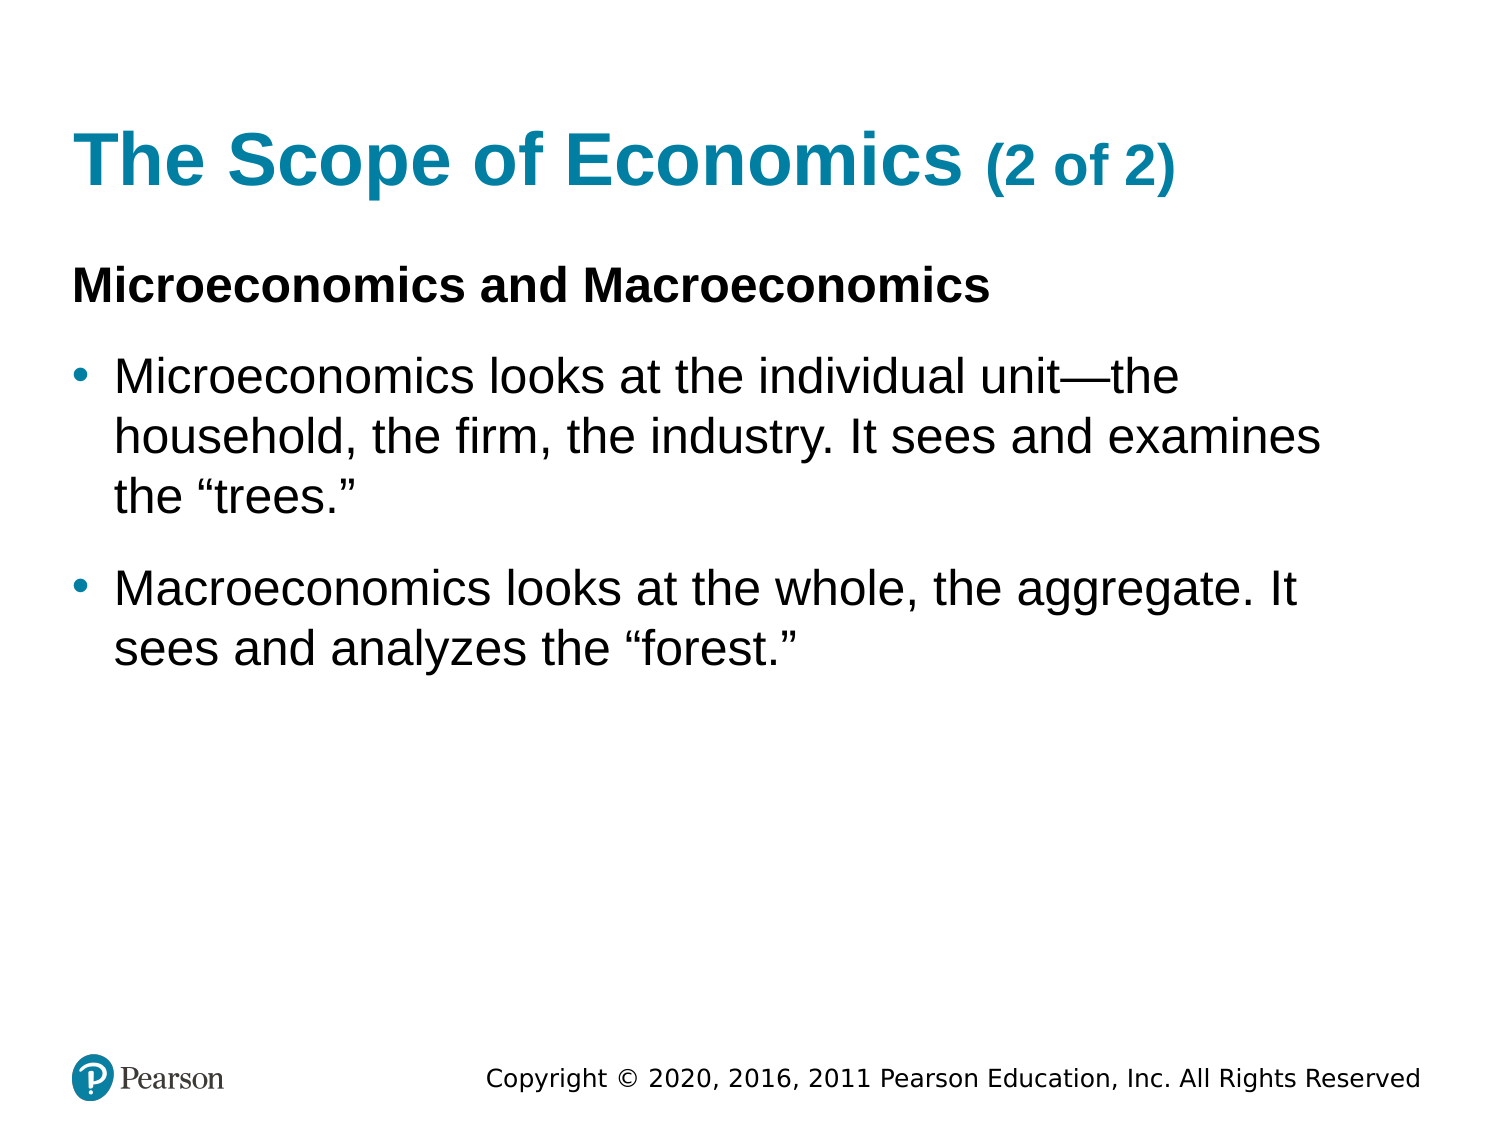

# The Scope of Economics (2 of 2)
Microeconomics and Macroeconomics
Microeconomics looks at the individual unit—the household, the firm, the industry. It sees and examines the “trees.”
Macroeconomics looks at the whole, the aggregate. It sees and analyzes the “forest.”